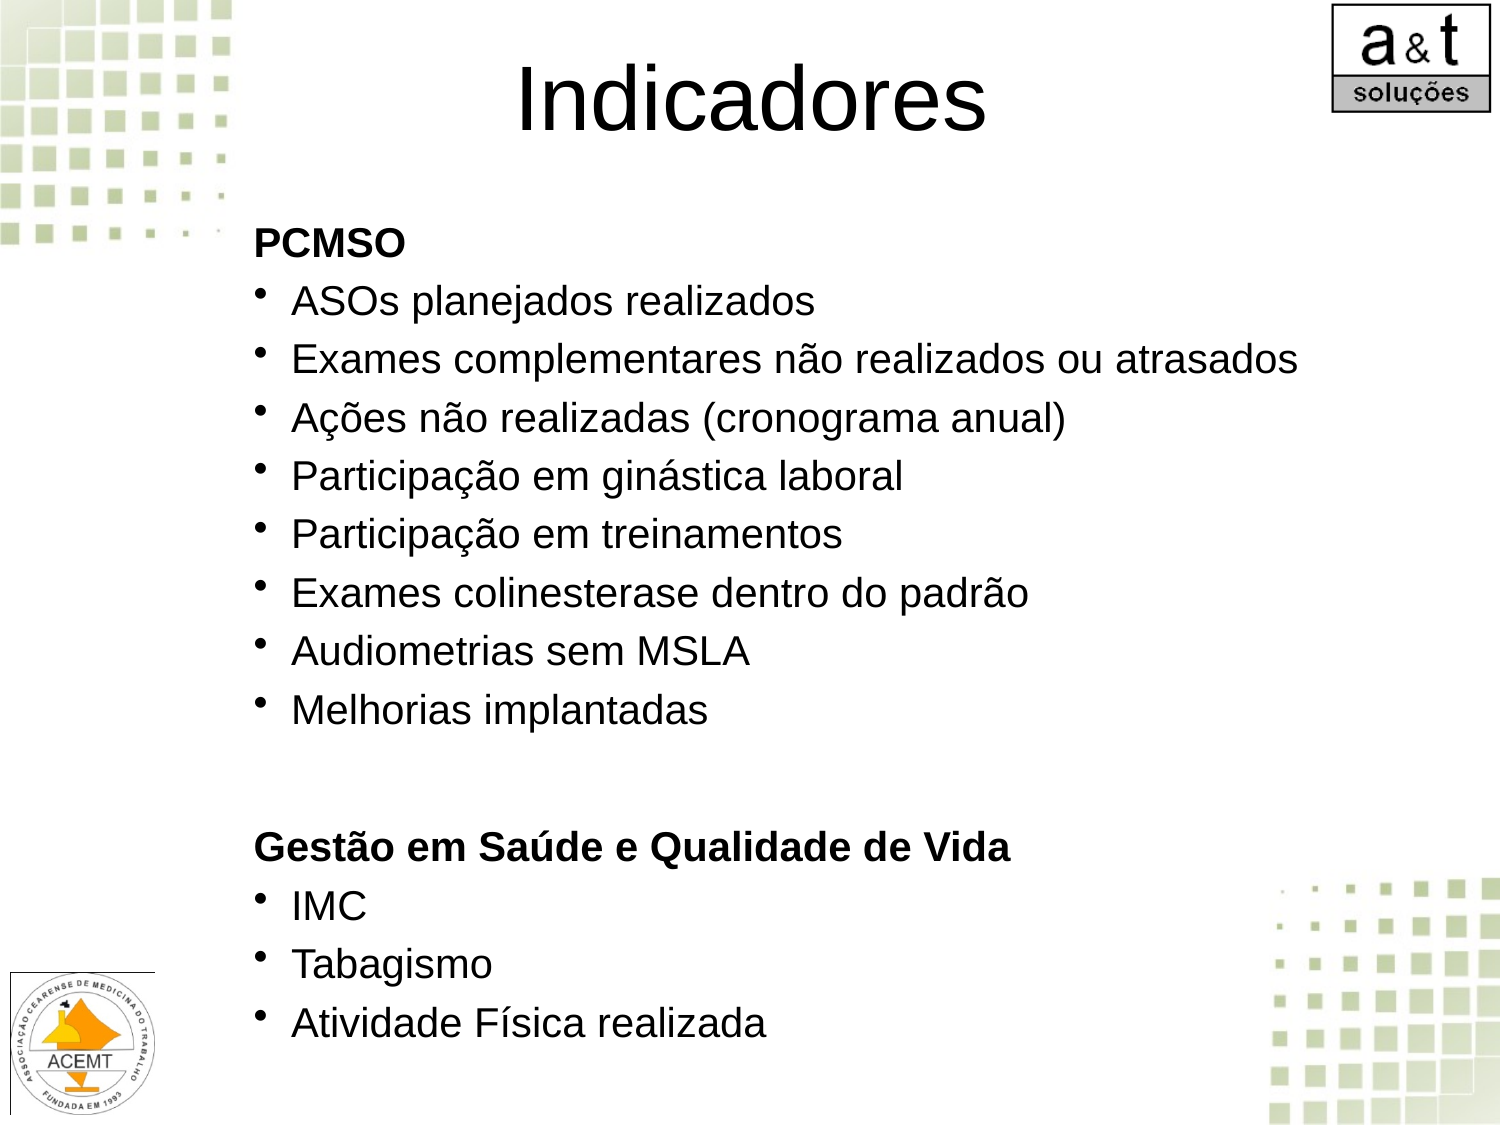

# Indicadores
PCMSO
ASOs planejados realizados
Exames complementares não realizados ou atrasados
Ações não realizadas (cronograma anual)
Participação em ginástica laboral
Participação em treinamentos
Exames colinesterase dentro do padrão
Audiometrias sem MSLA
Melhorias implantadas

Gestão em Saúde e Qualidade de Vida
IMC
Tabagismo
Atividade Física realizada